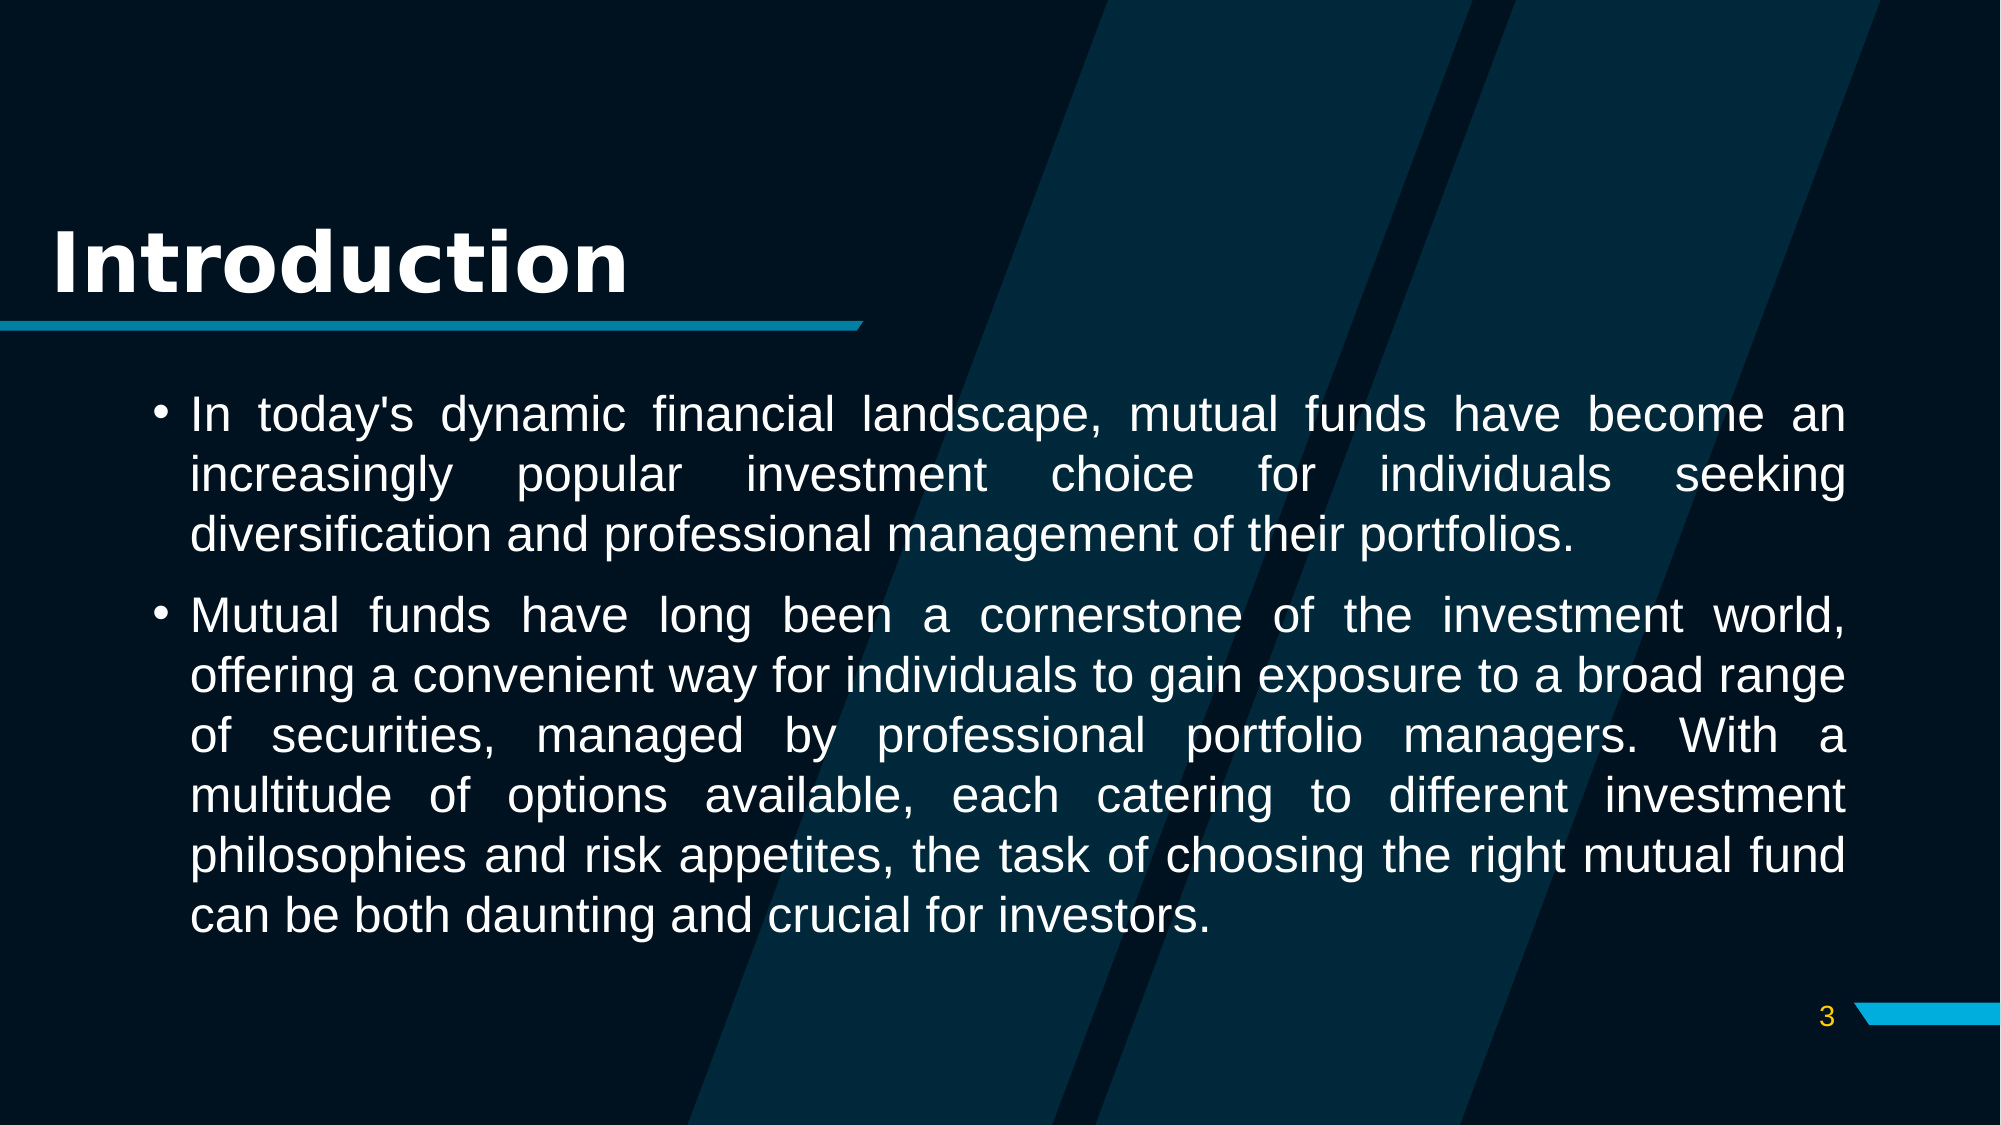

# Introduction
In today's dynamic financial landscape, mutual funds have become an increasingly popular investment choice for individuals seeking diversification and professional management of their portfolios.
Mutual funds have long been a cornerstone of the investment world, offering a convenient way for individuals to gain exposure to a broad range of securities, managed by professional portfolio managers. With a multitude of options available, each catering to different investment philosophies and risk appetites, the task of choosing the right mutual fund can be both daunting and crucial for investors.
3